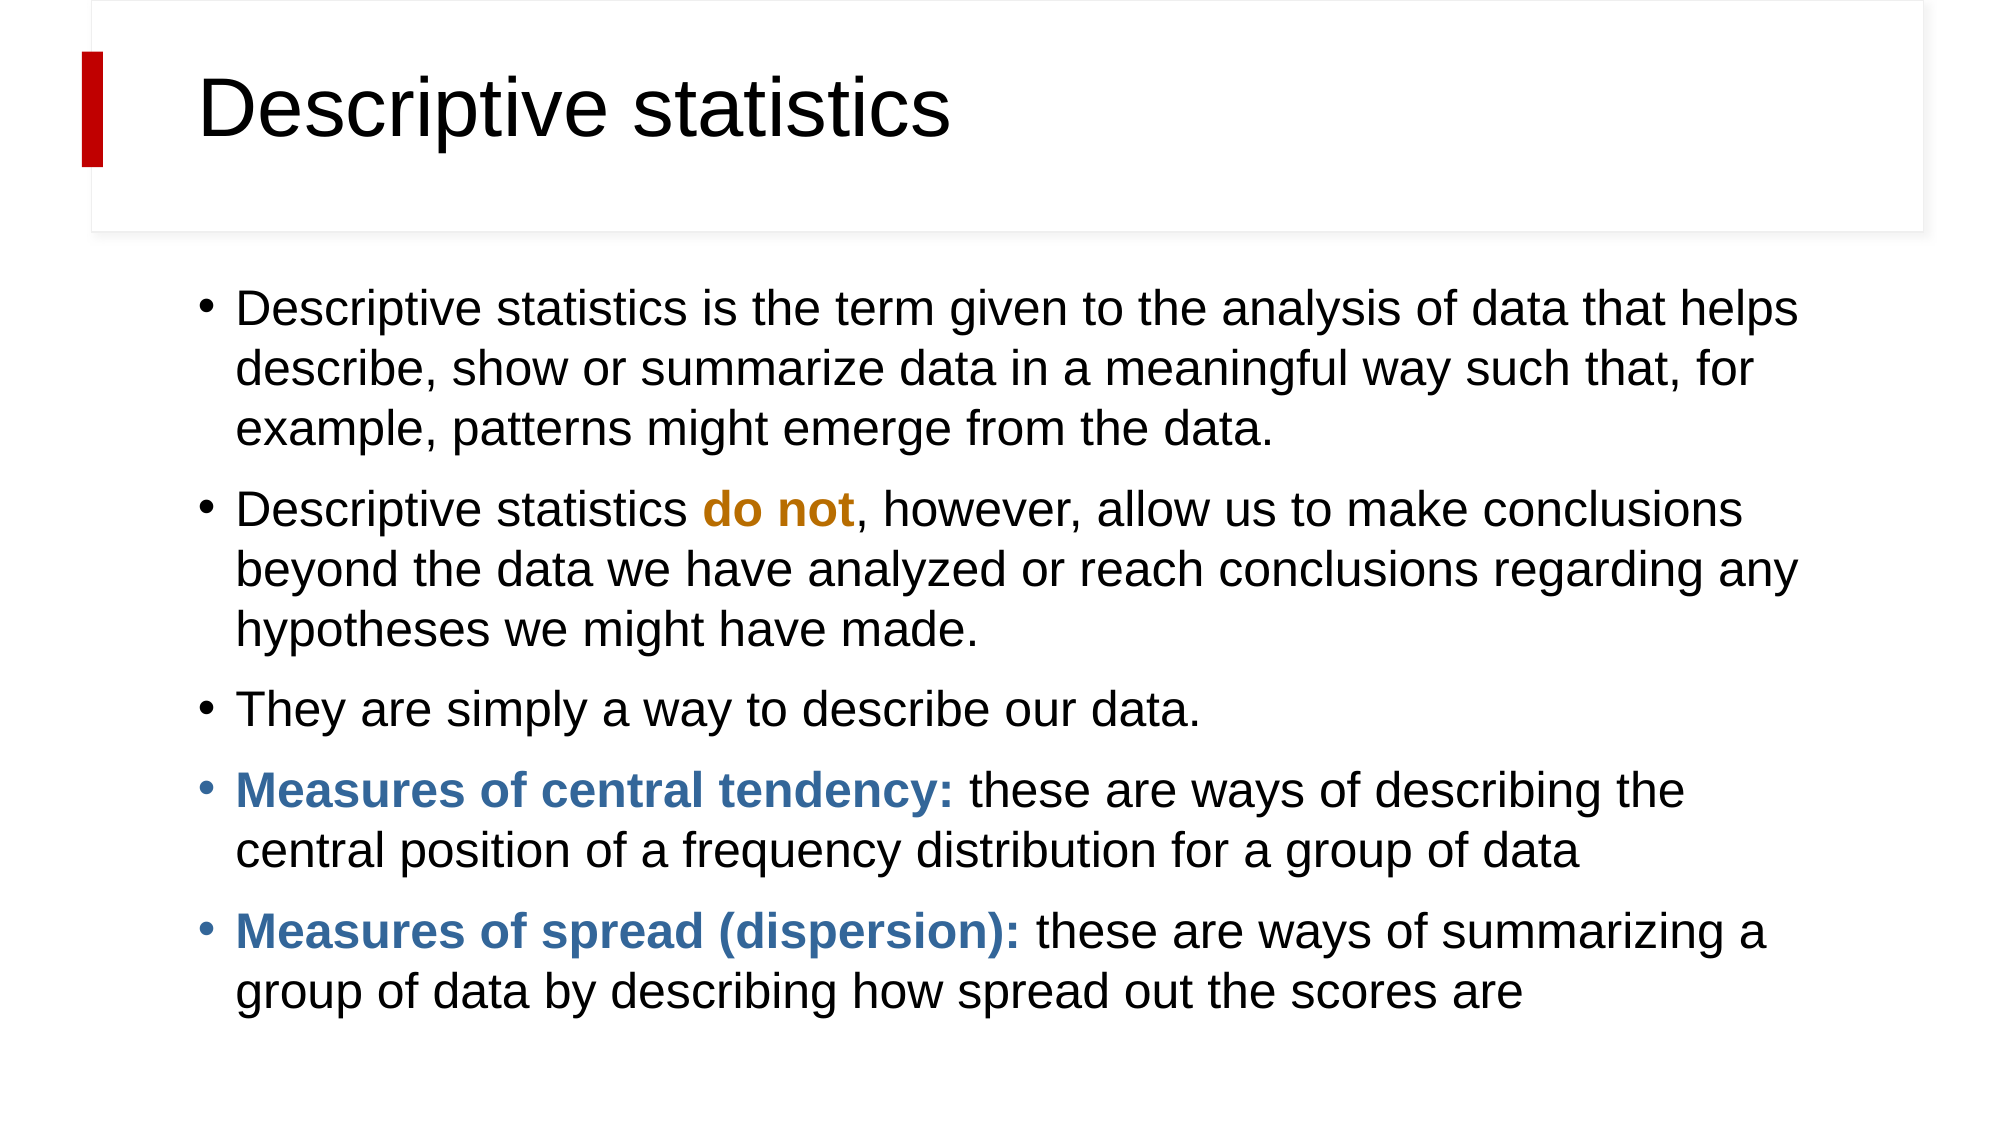

# Descriptive statistics
Descriptive statistics is the term given to the analysis of data that helps describe, show or summarize data in a meaningful way such that, for example, patterns might emerge from the data.
Descriptive statistics do not, however, allow us to make conclusions beyond the data we have analyzed or reach conclusions regarding any hypotheses we might have made.
They are simply a way to describe our data.
Measures of central tendency: these are ways of describing the central position of a frequency distribution for a group of data
Measures of spread (dispersion): these are ways of summarizing a group of data by describing how spread out the scores are